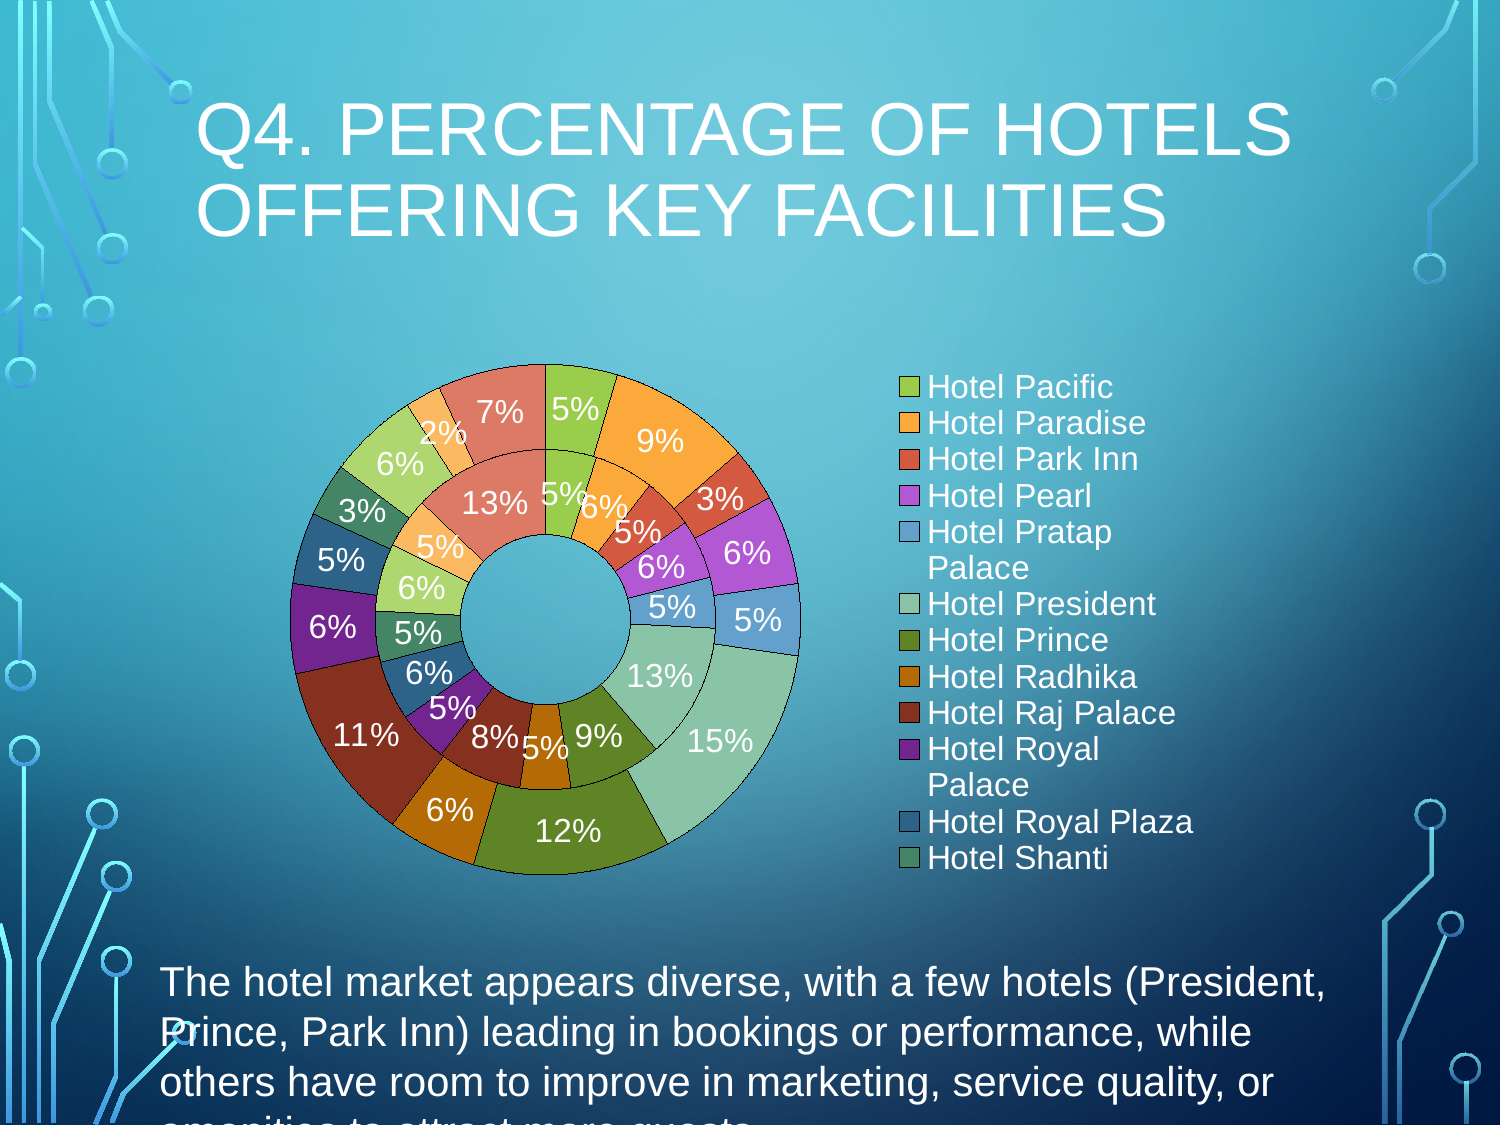

# Q4. Percentage of Hotels Offering Key Facilities

### Chart

| Category | Count of Basic Amenities | Count of property_name |
|---|---|---|
| Hotel Pacific | 6.0 | 0.0454545454545455 |
| Hotel Paradise | 7.0 | 0.0909090909090909 |
| Hotel Park Inn | 6.0 | 0.0340909090909091 |
| Hotel Pearl | 7.0 | 0.0568181818181818 |
| Hotel Pratap Palace | 6.0 | 0.0454545454545455 |
| Hotel President | 16.0 | 0.147727272727273 |
| Hotel Prince | 11.0 | 0.125 |
| Hotel Radhika | 6.0 | 0.0568181818181818 |
| Hotel Raj Palace | 10.0 | 0.113636363636364 |
| Hotel Royal Palace | 6.0 | 0.0568181818181818 |
| Hotel Royal Plaza | 7.0 | 0.0454545454545455 |
| Hotel Shanti | 6.0 | 0.0340909090909091 |
| Hotel Siddharth | 8.0 | 0.0568181818181818 |
| The Solitaire | 6.0 | 0.0227272727272727 |
| The Windflower Resorts &amp; Spa | 16.0 | 0.0681818181818182 |
The hotel market appears diverse, with a few hotels (President, Prince, Park Inn) leading in bookings or performance, while others have room to improve in marketing, service quality, or amenities to attract more guests.